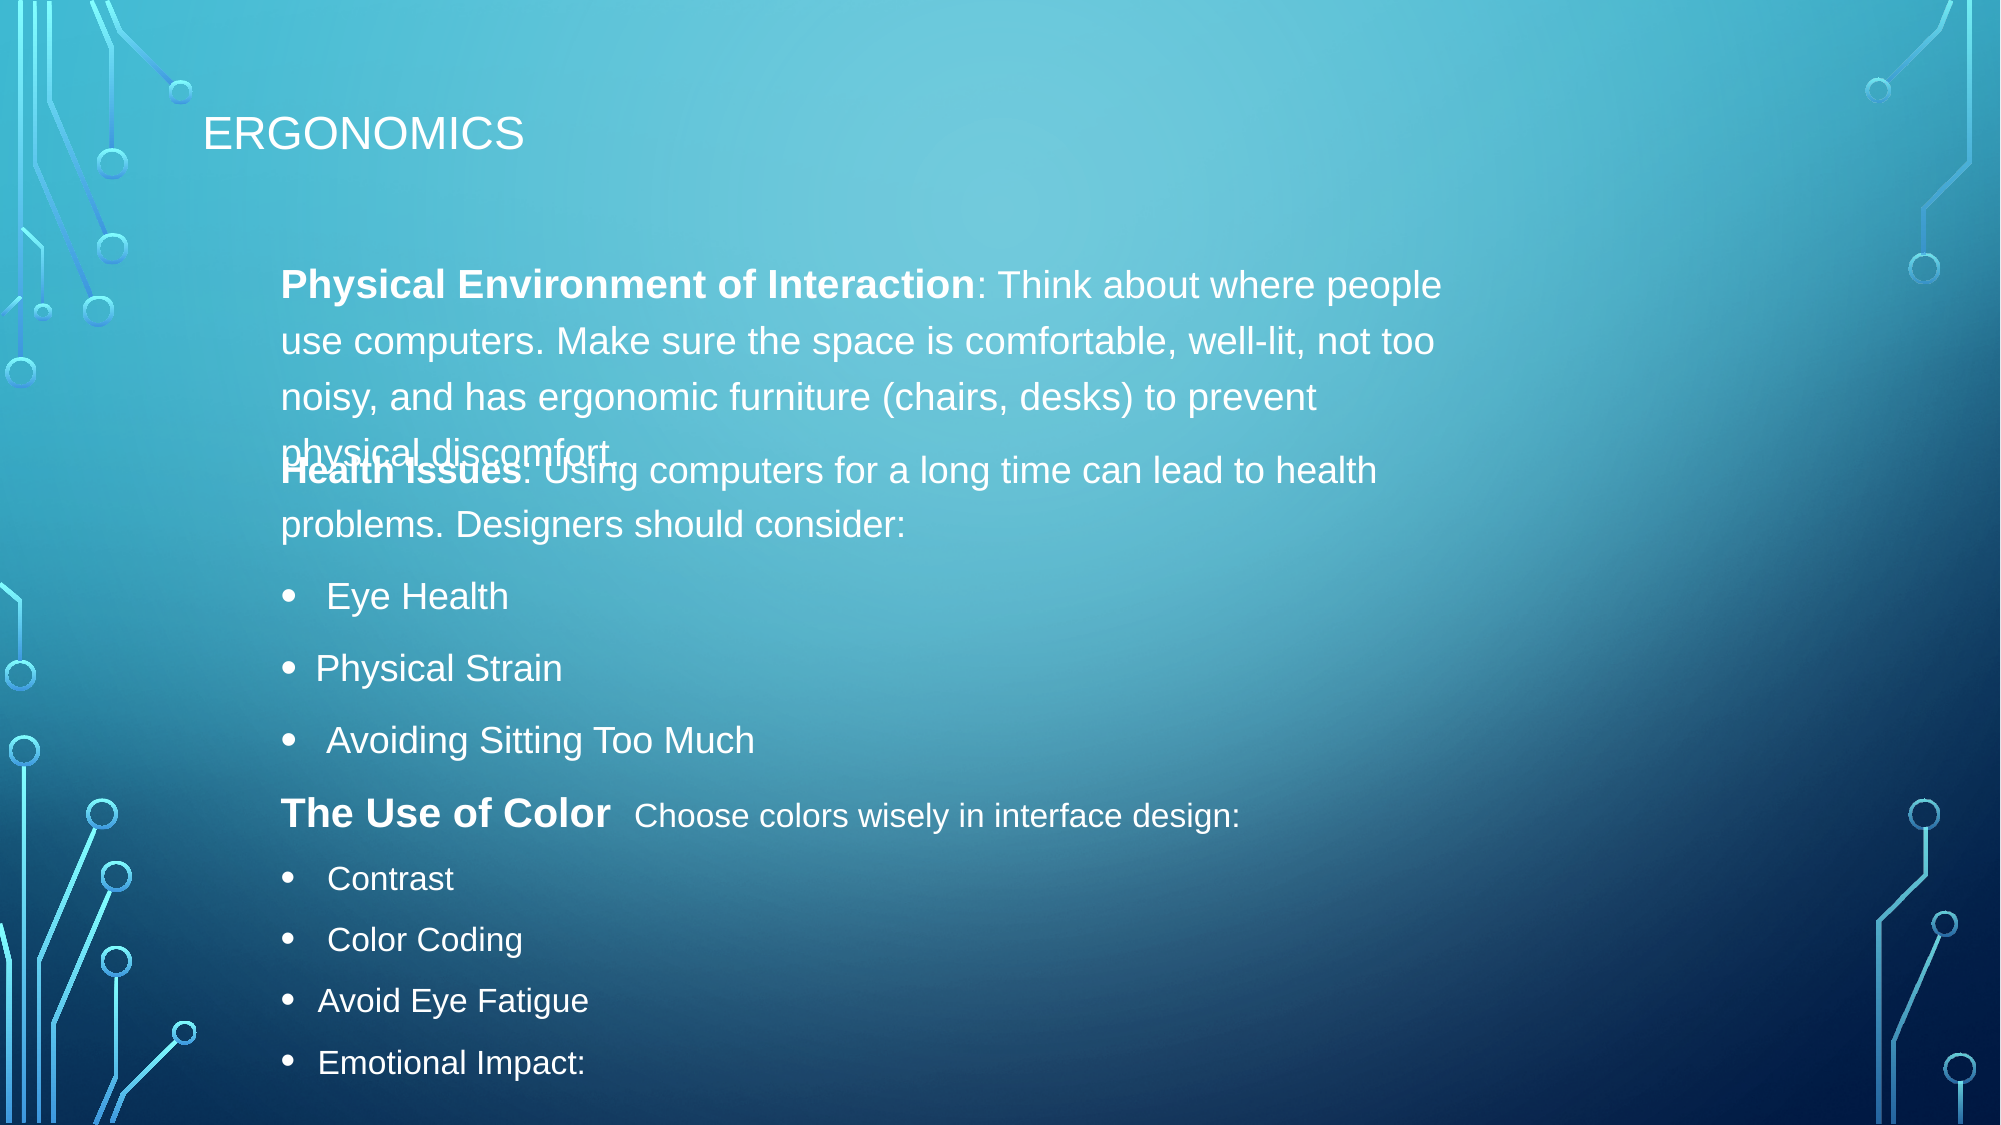

# Ergonomics
Physical Environment of Interaction: Think about where people use computers. Make sure the space is comfortable, well-lit, not too noisy, and has ergonomic furniture (chairs, desks) to prevent physical discomfort.
Health Issues: Using computers for a long time can lead to health problems. Designers should consider:
 Eye Health
Physical Strain
 Avoiding Sitting Too Much
The Use of Color  Choose colors wisely in interface design:
 Contrast
 Color Coding
Avoid Eye Fatigue
Emotional Impact: